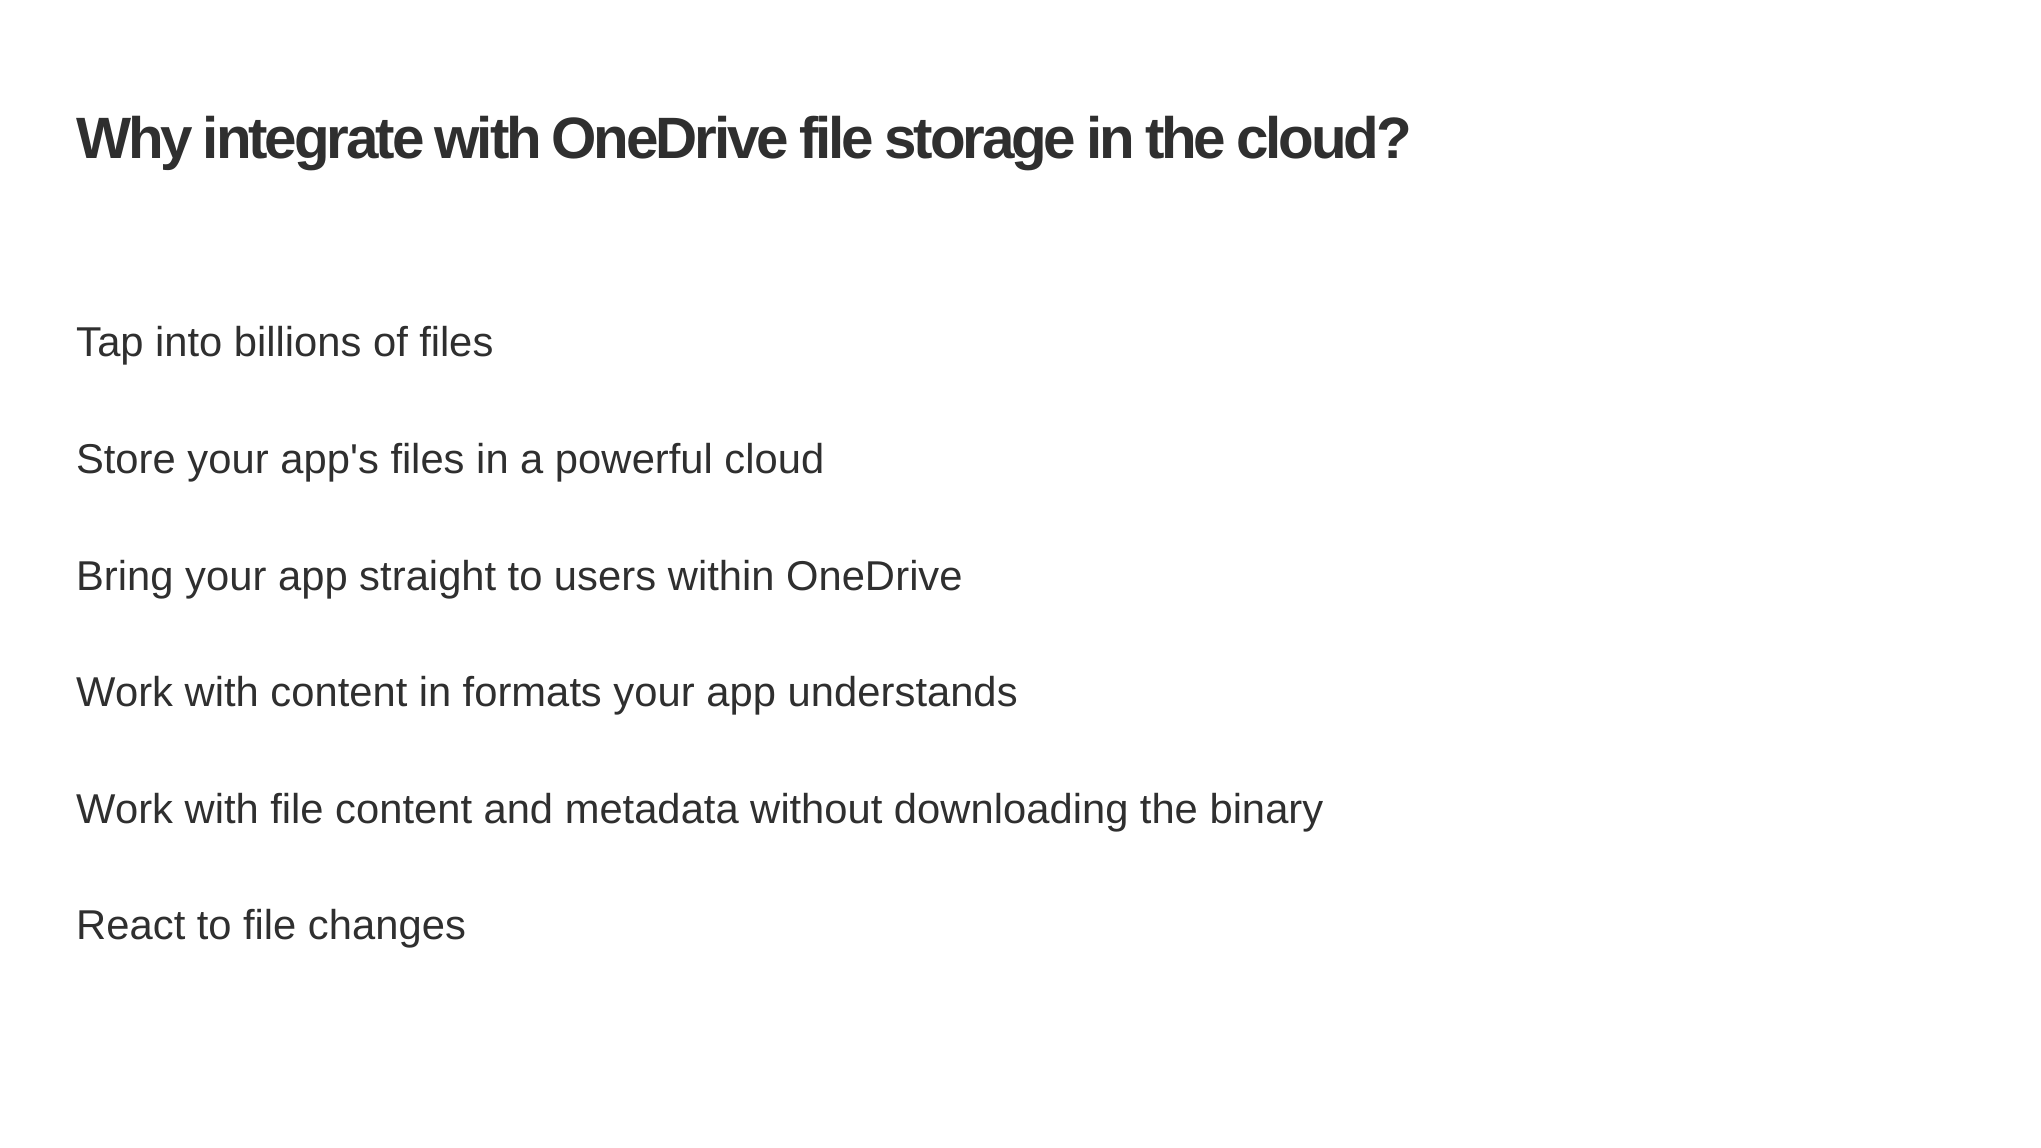

# Why integrate with OneDrive file storage in the cloud?
Tap into billions of files

Store your app's files in a powerful cloud

Bring your app straight to users within OneDrive

Work with content in formats your app understands

Work with file content and metadata without downloading the binary

React to file changes